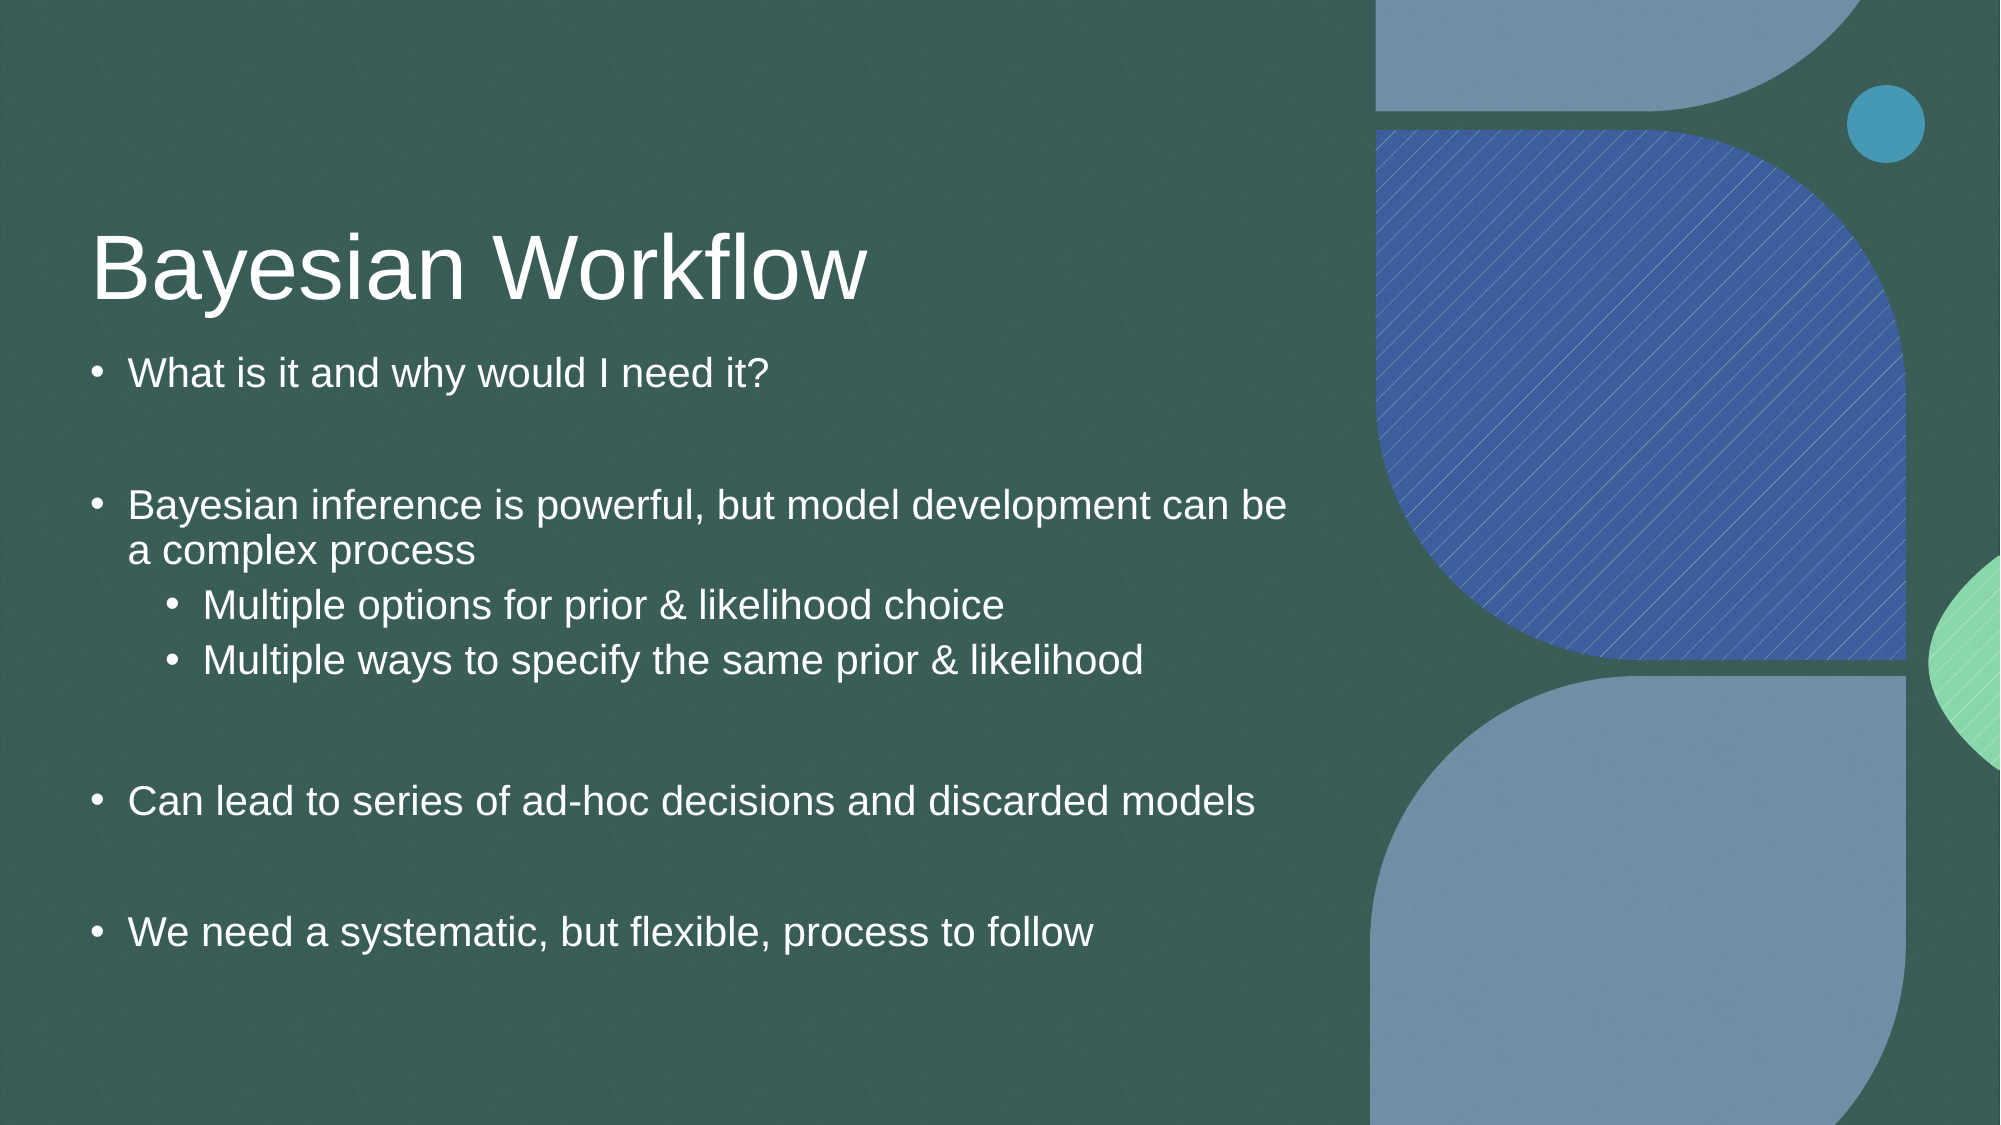

# Bayesian Workflow
What is it and why would I need it?

Bayesian inference is powerful, but model development can be a complex process
Multiple options for prior & likelihood choice
Multiple ways to specify the same prior & likelihood

Can lead to series of ad-hoc decisions and discarded models

We need a systematic, but flexible, process to follow